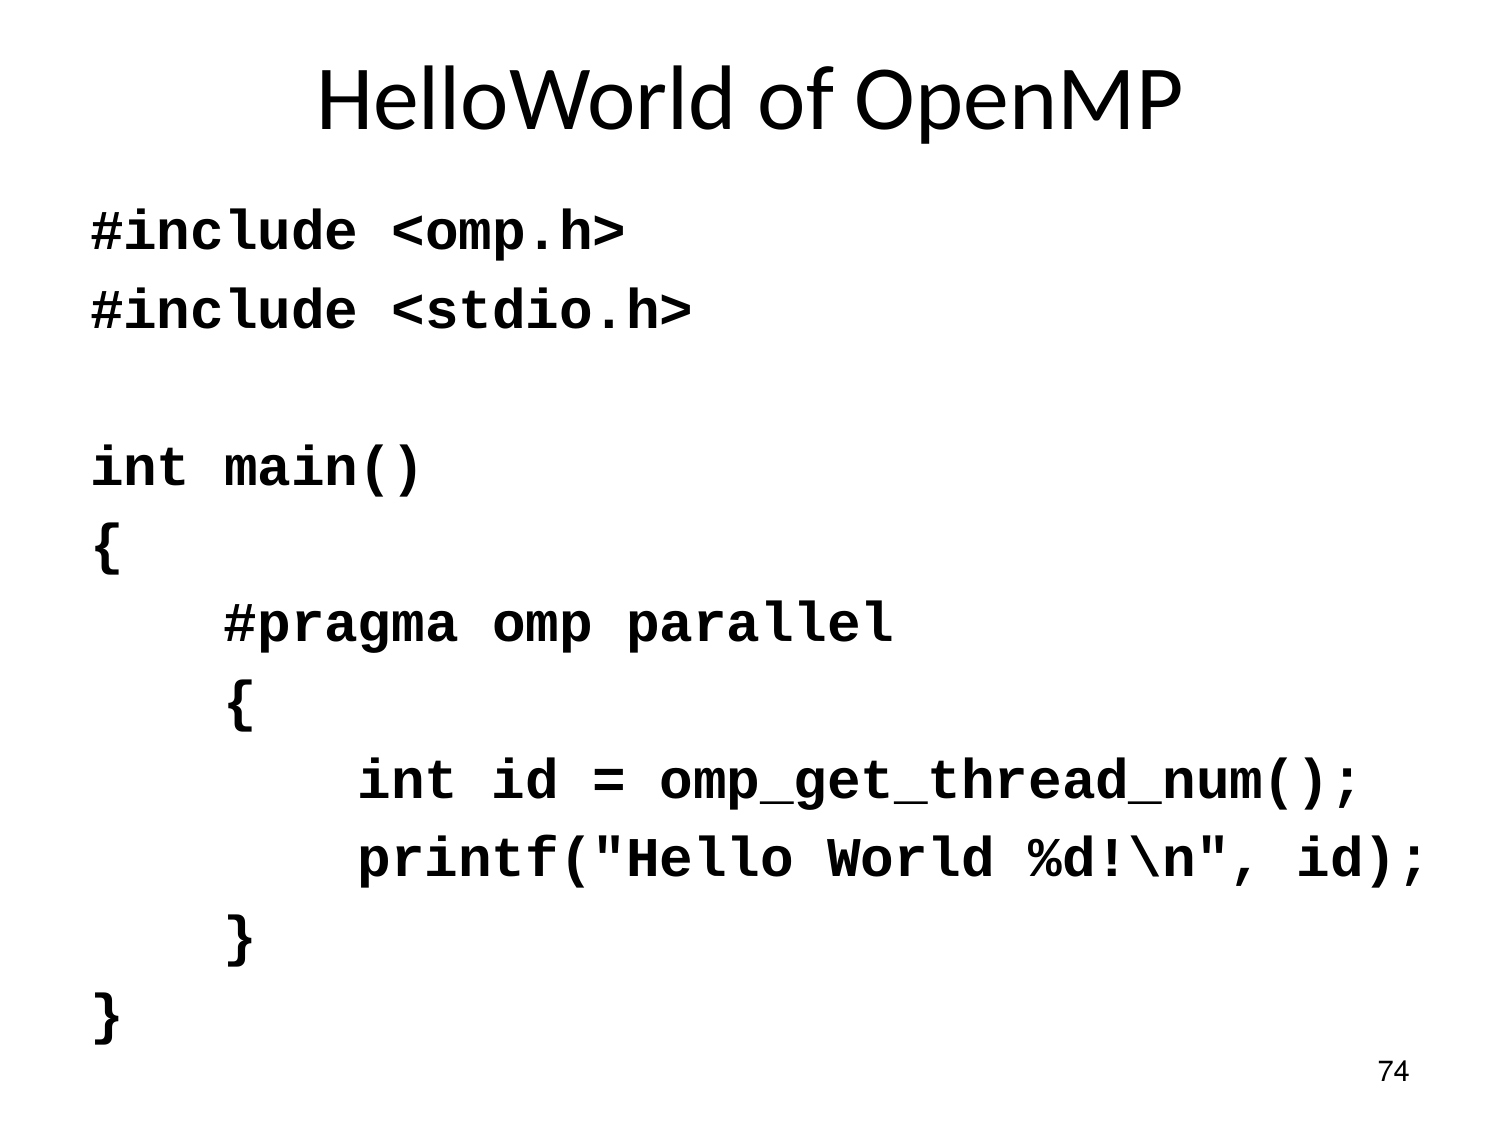

# HelloWorld of OpenMP
#include <omp.h>
#include <stdio.h>

int main()
{
    #pragma omp parallel
    {
        int id = omp_get_thread_num();
        printf("Hello World %d!\n", id);
    }
}
74